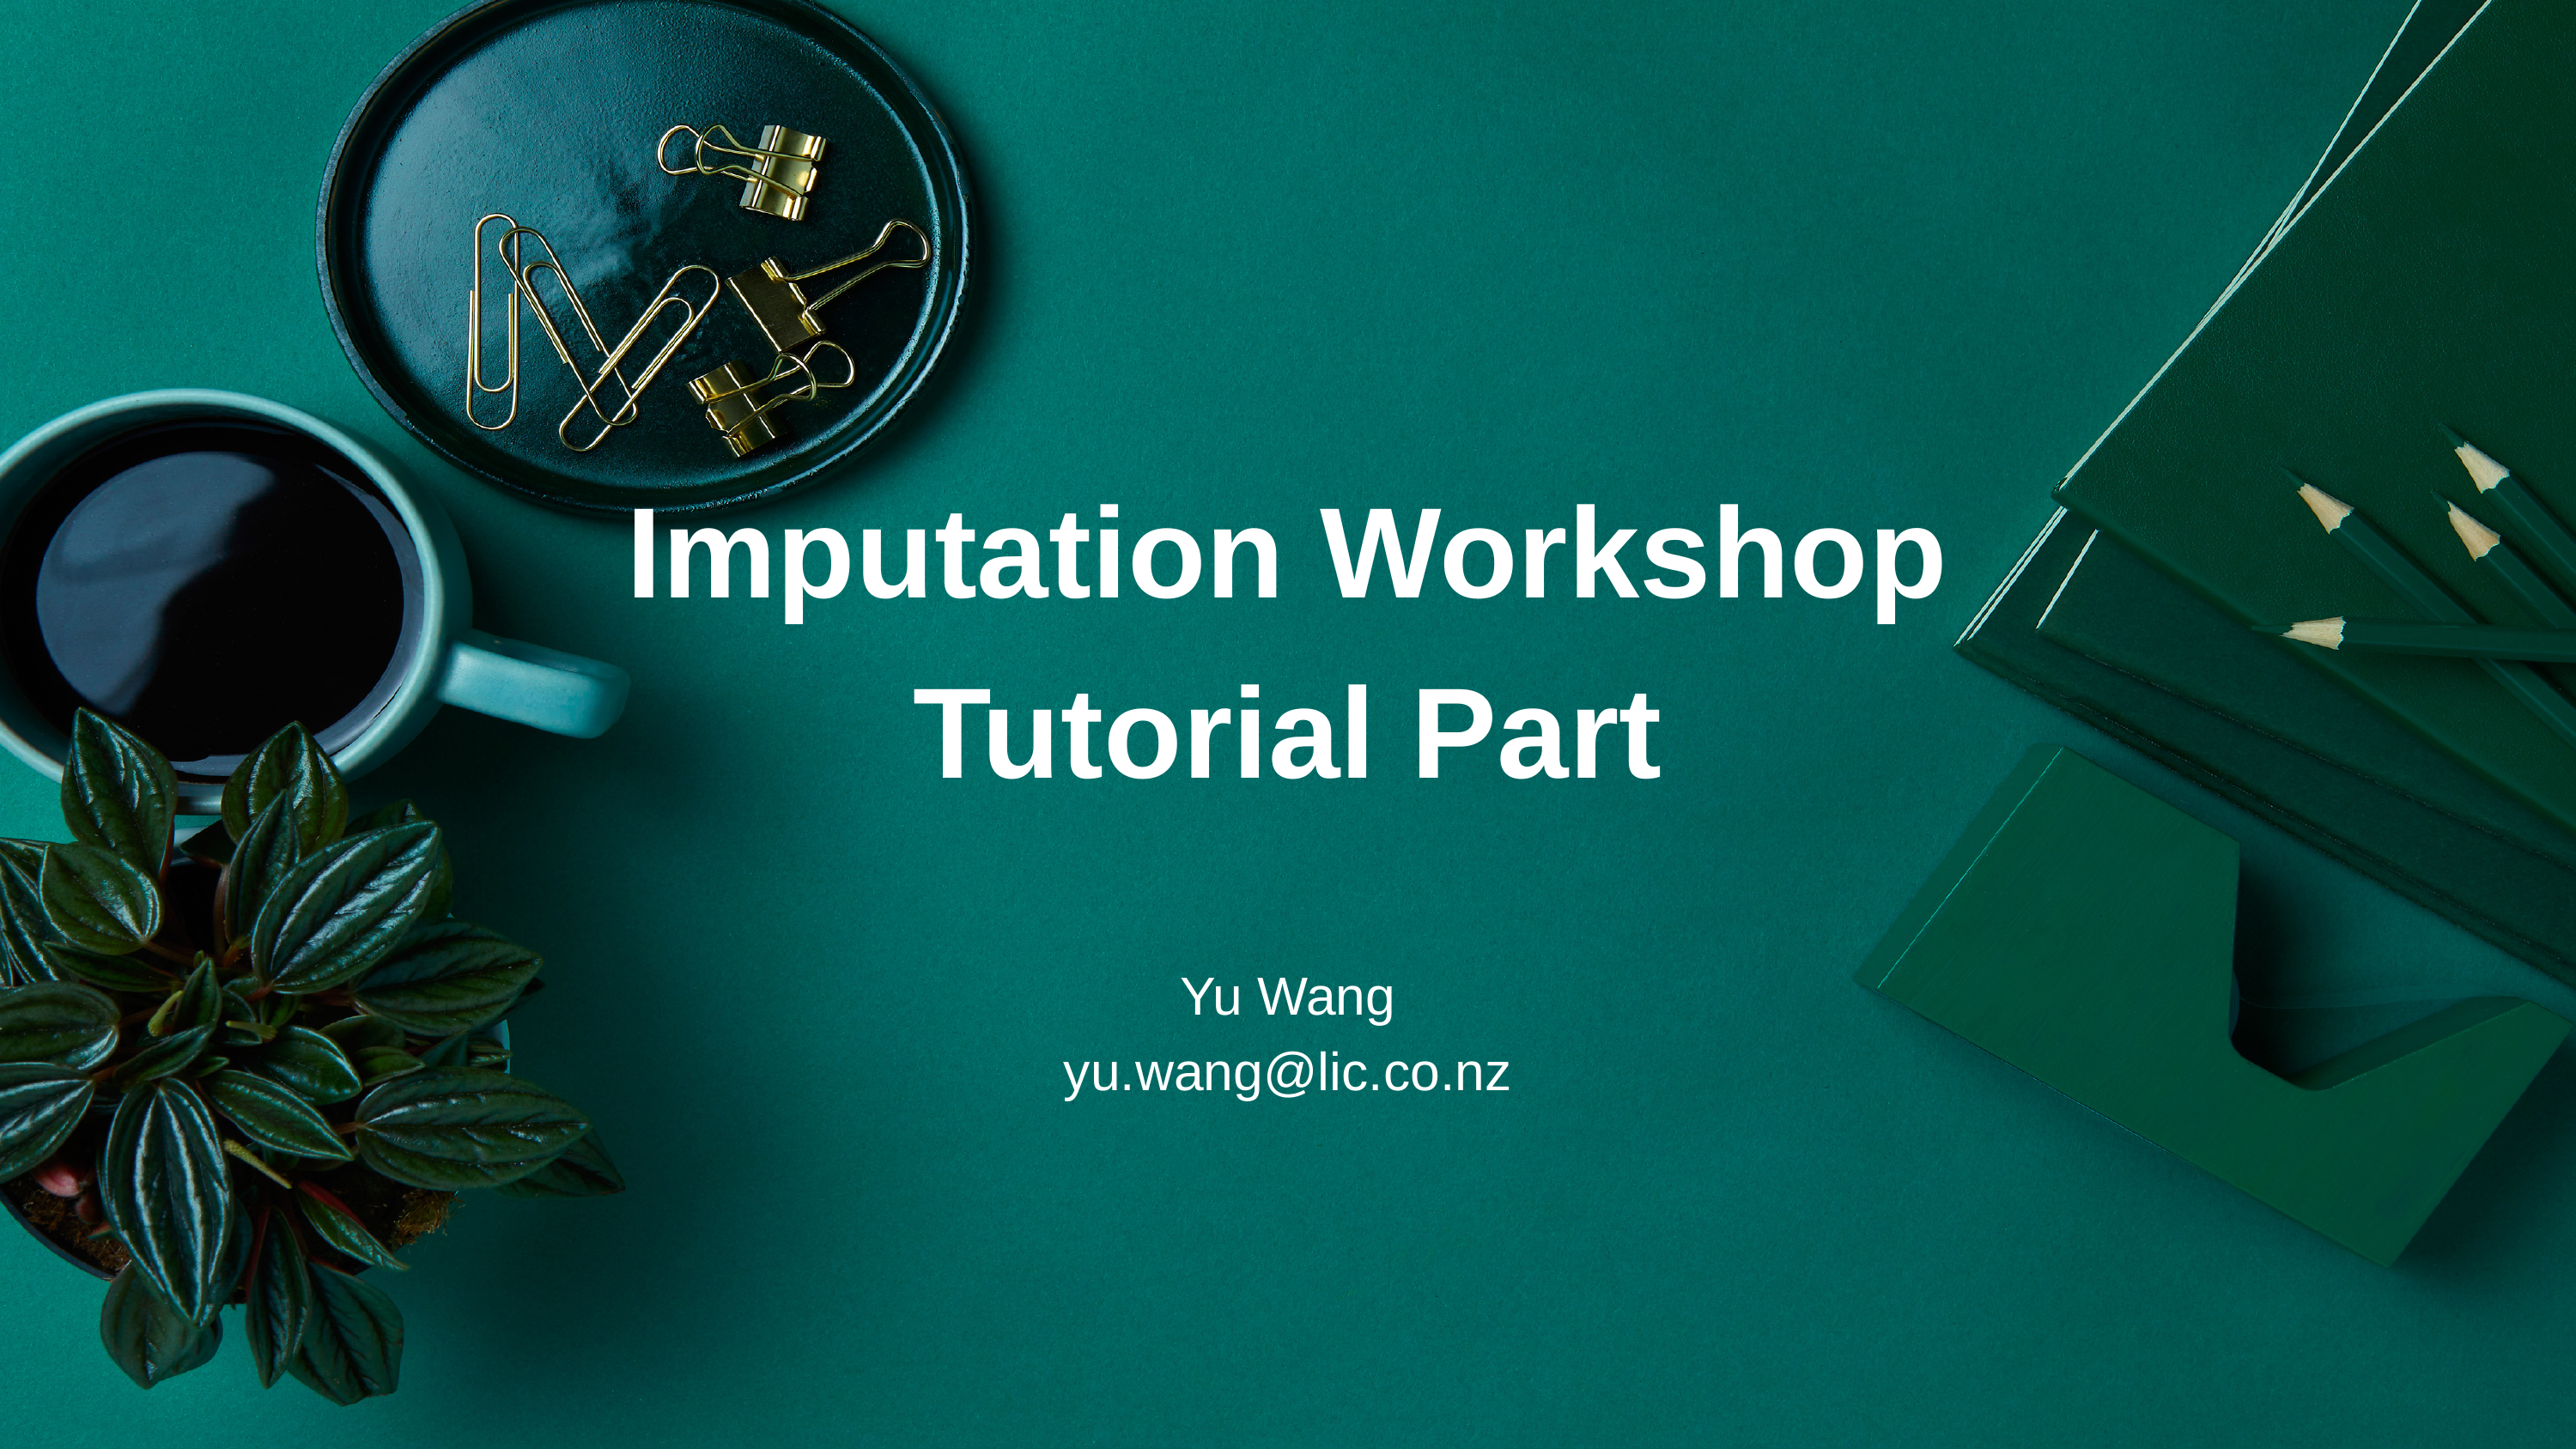

Imputation Workshop Tutorial Part
Yu Wang
yu.wang@lic.co.nz